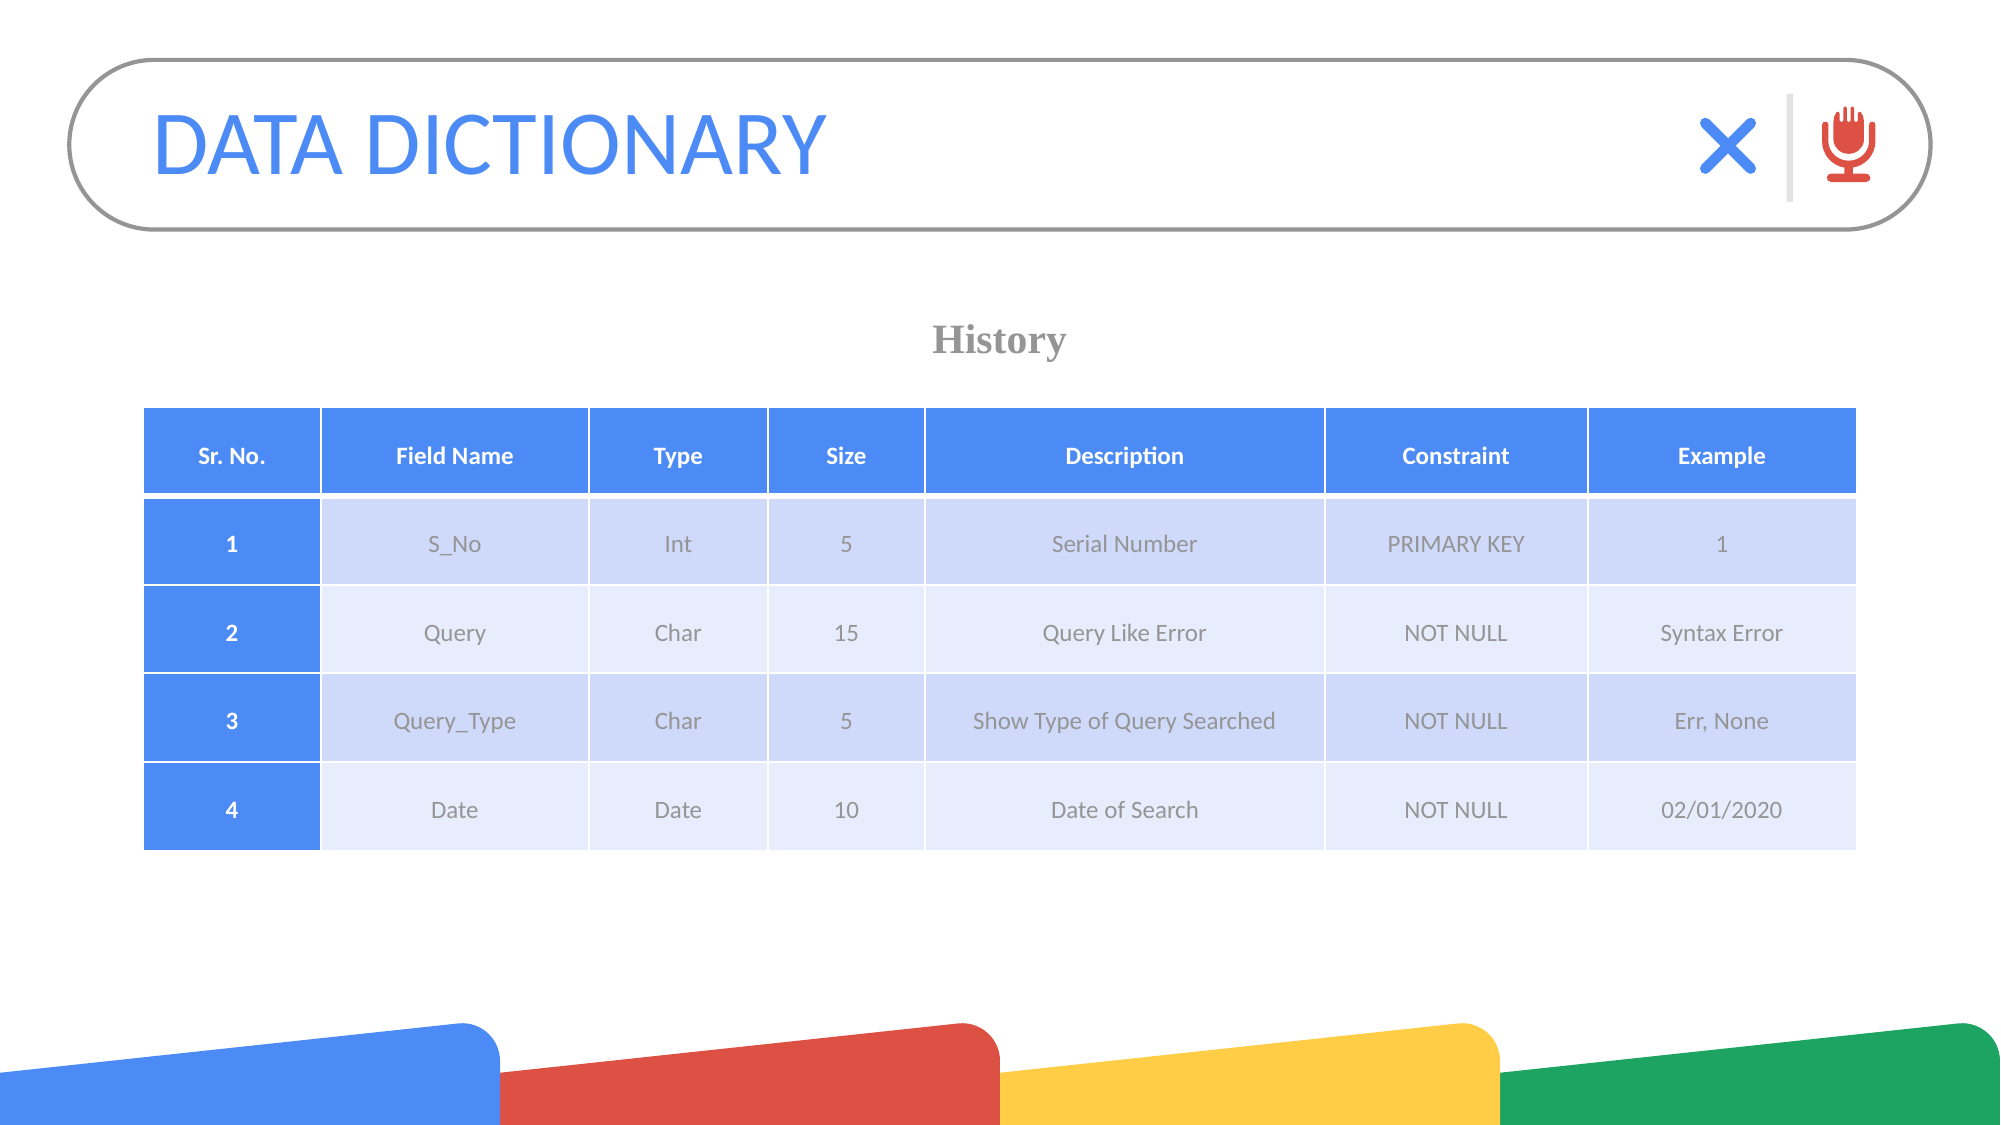

# DATA DICTIONARY
History
| Sr. No. | Field Name | Type | Size | Description | Constraint | Example |
| --- | --- | --- | --- | --- | --- | --- |
| 1 | S\_No | Int | 5 | Serial Number | PRIMARY KEY | 1 |
| 2 | Query | Char | 15 | Query Like Error | NOT NULL | Syntax Error |
| 3 | Query\_Type | Char | 5 | Show Type of Query Searched | NOT NULL | Err, None |
| 4 | Date | Date | 10 | Date of Search | NOT NULL | 02/01/2020 |